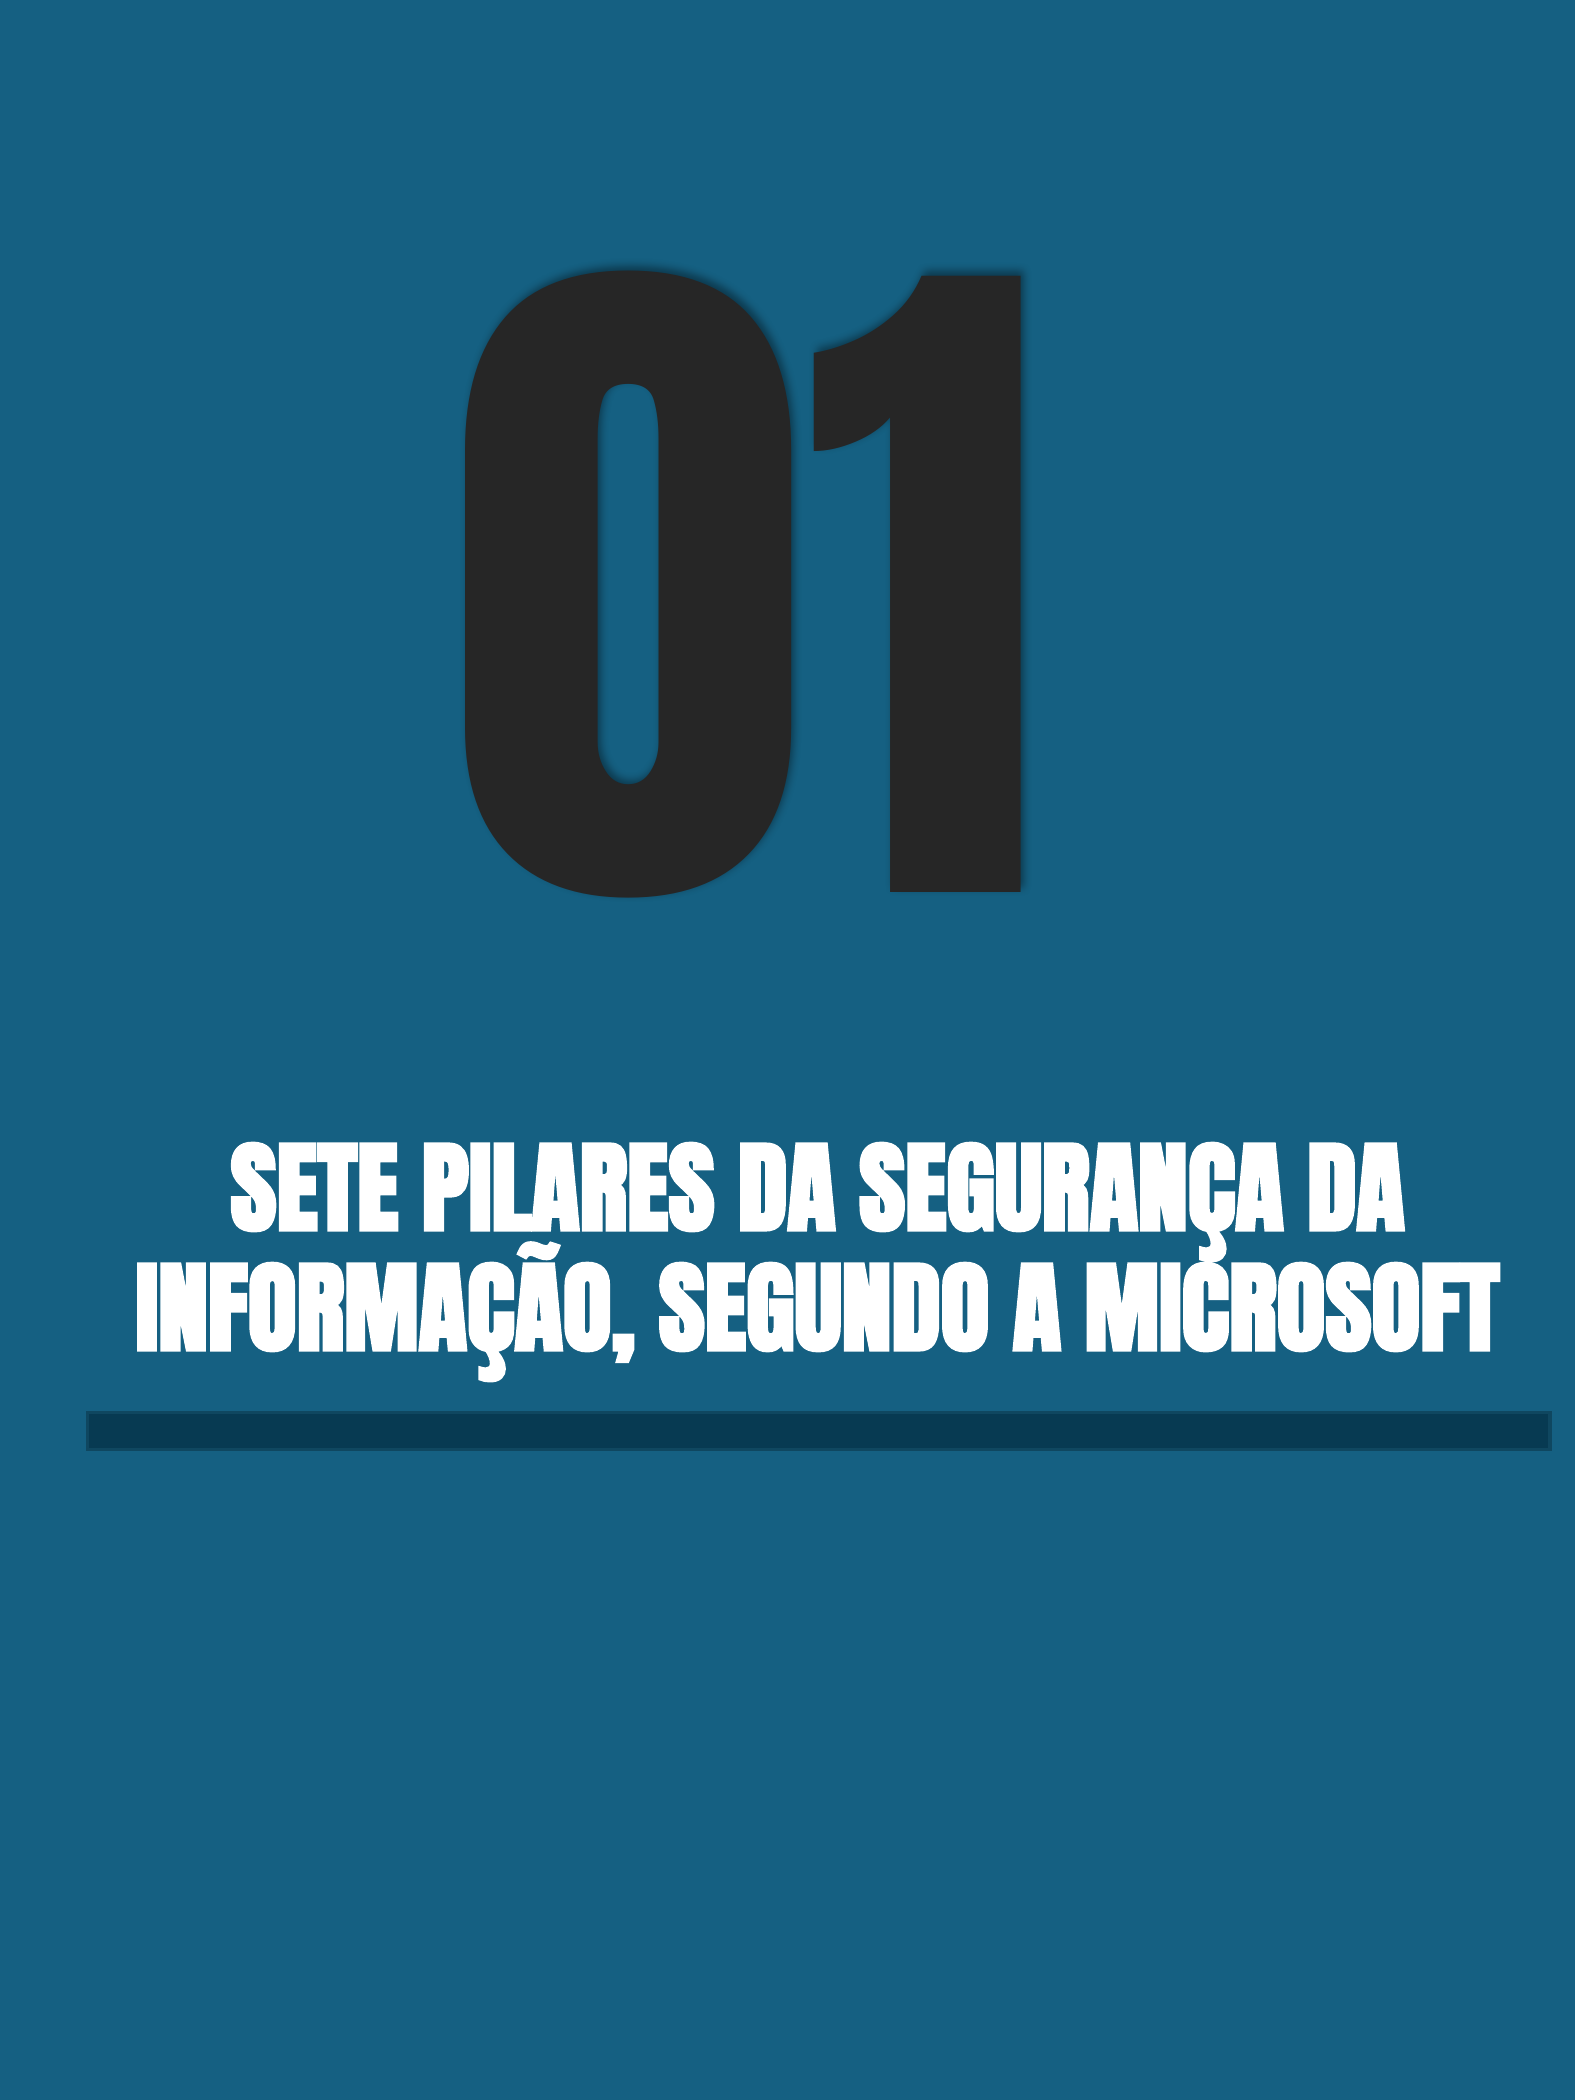

01
SETE PILARES DA SEGURANÇA DA INFORMAÇÃO, SEGUNDO A MICROSOFT